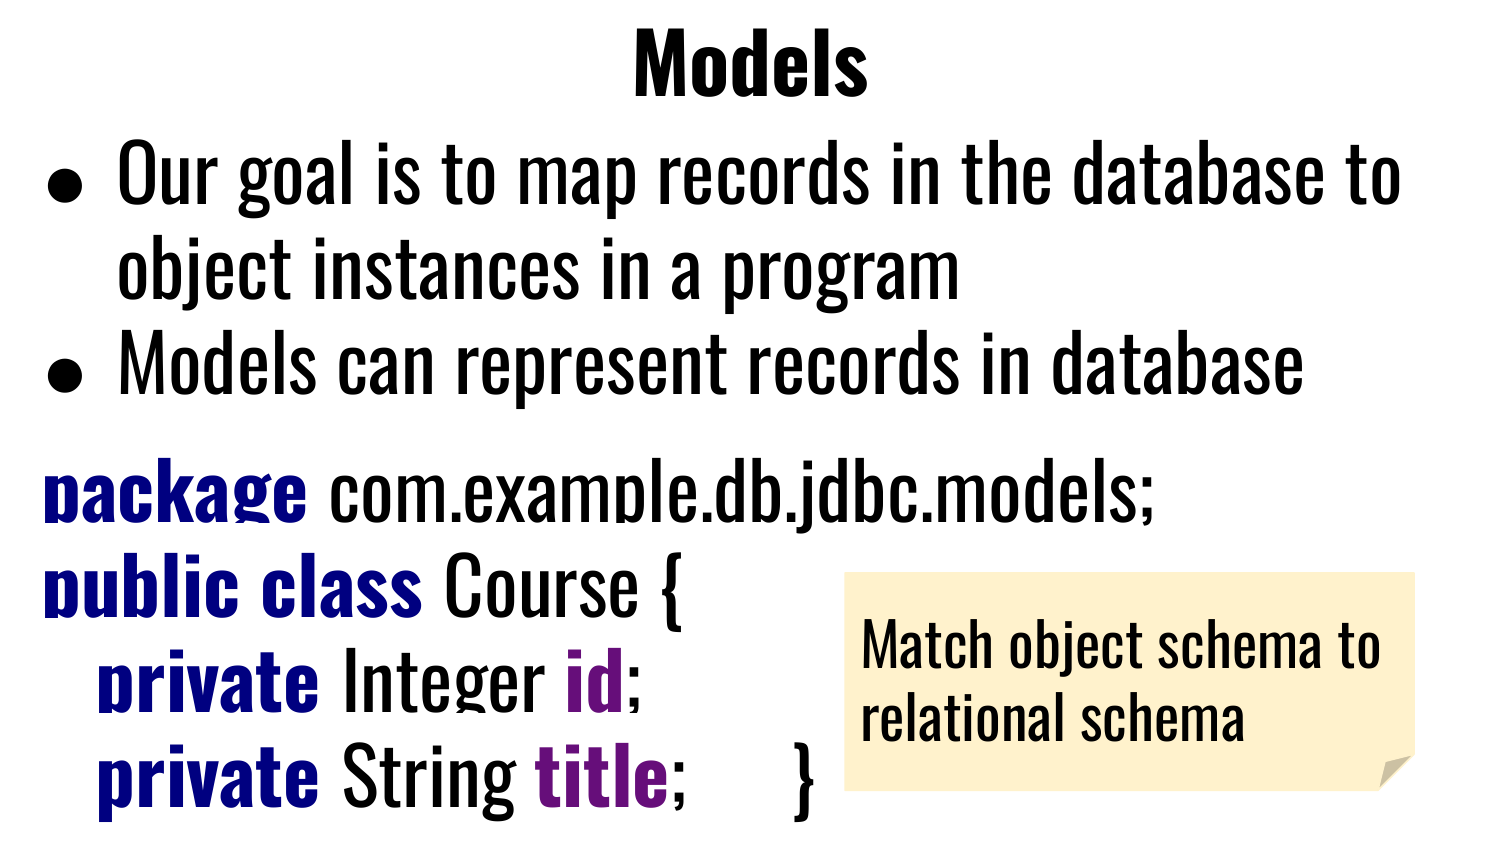

# Models
Our goal is to map records in the database to object instances in a program
Models can represent records in database
package com.example.db.jdbc.models;
public class Course {
   private Integer id;
   private String title;	}

Match object schema to relational schema